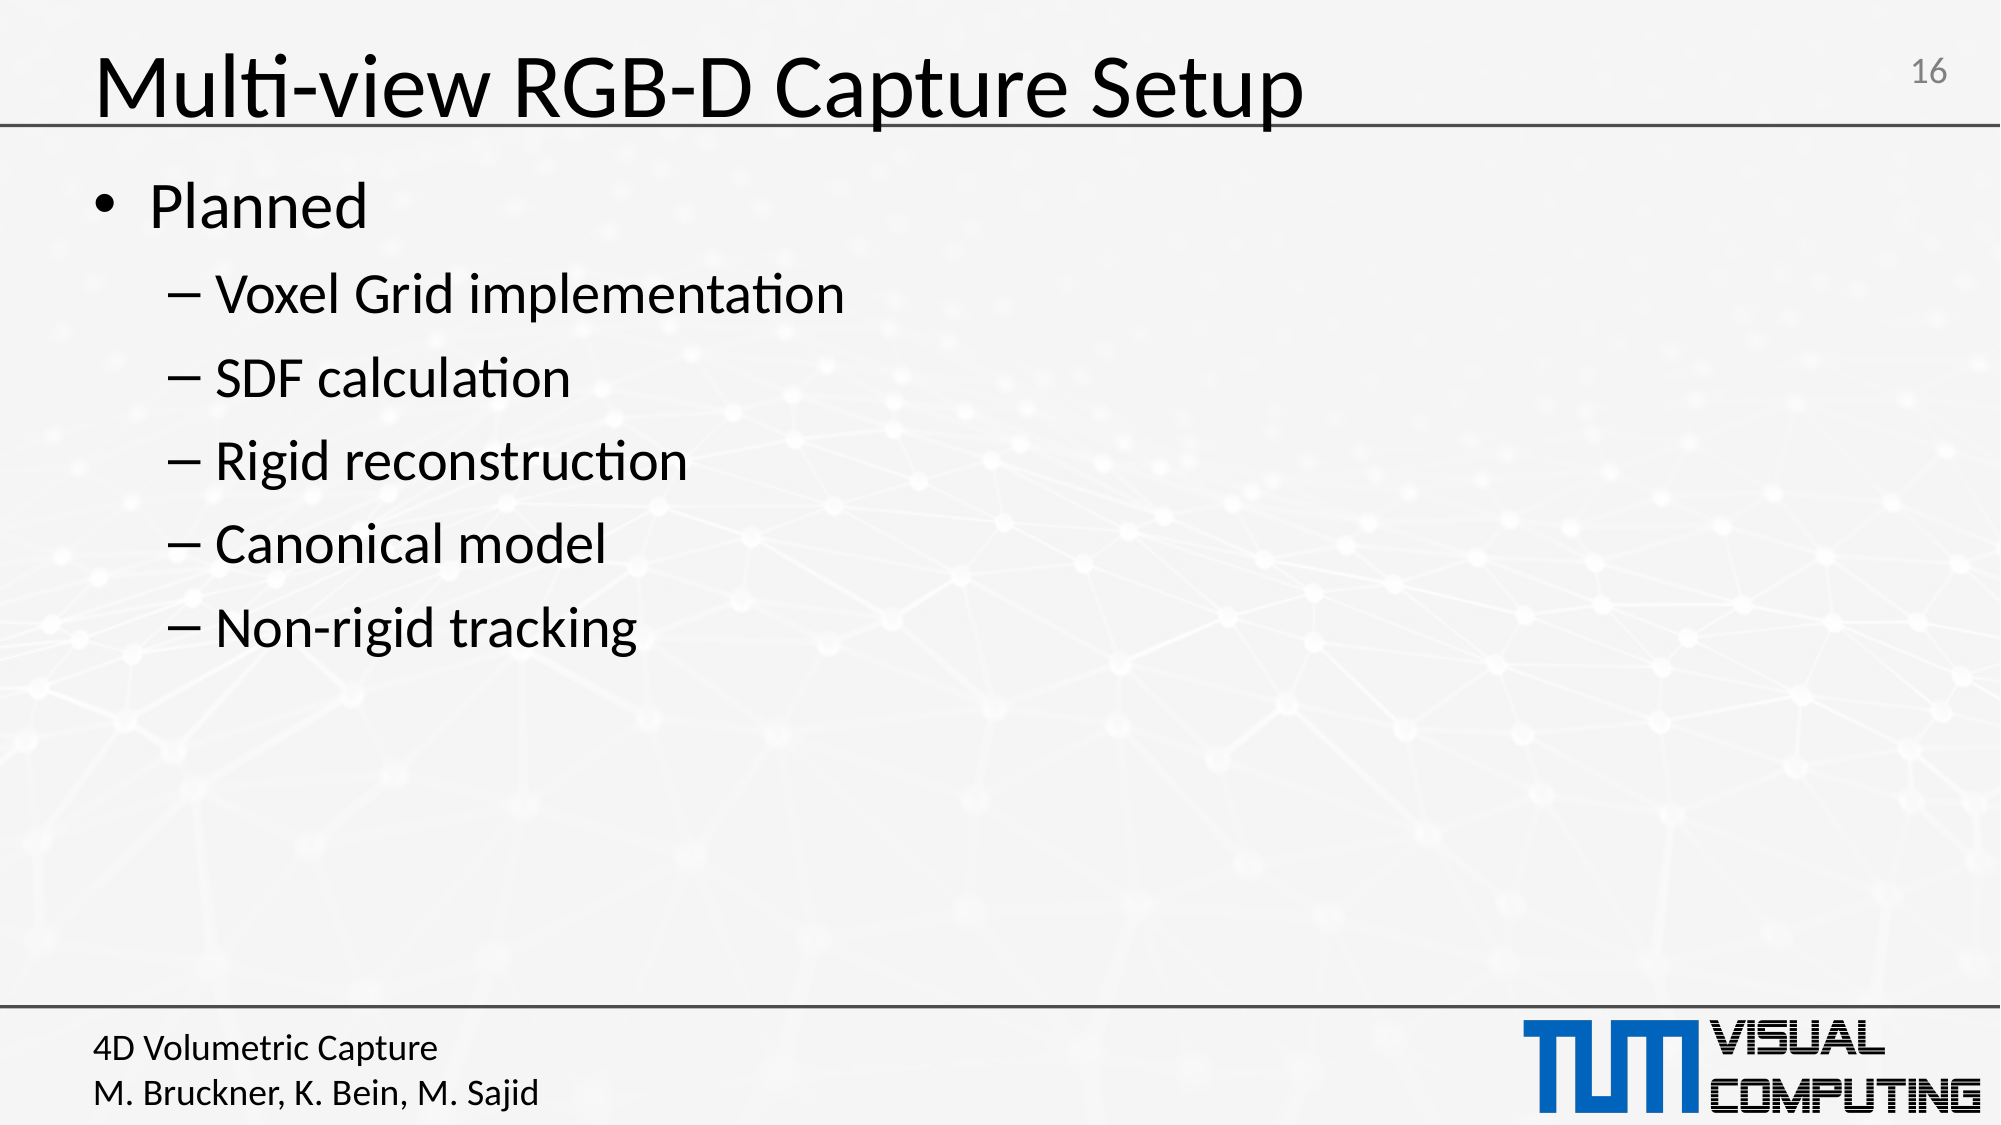

Multi-view RGB-D Capture Setup
Planned
Voxel Grid implementation
SDF calculation
Rigid reconstruction
Canonical model
Non-rigid tracking